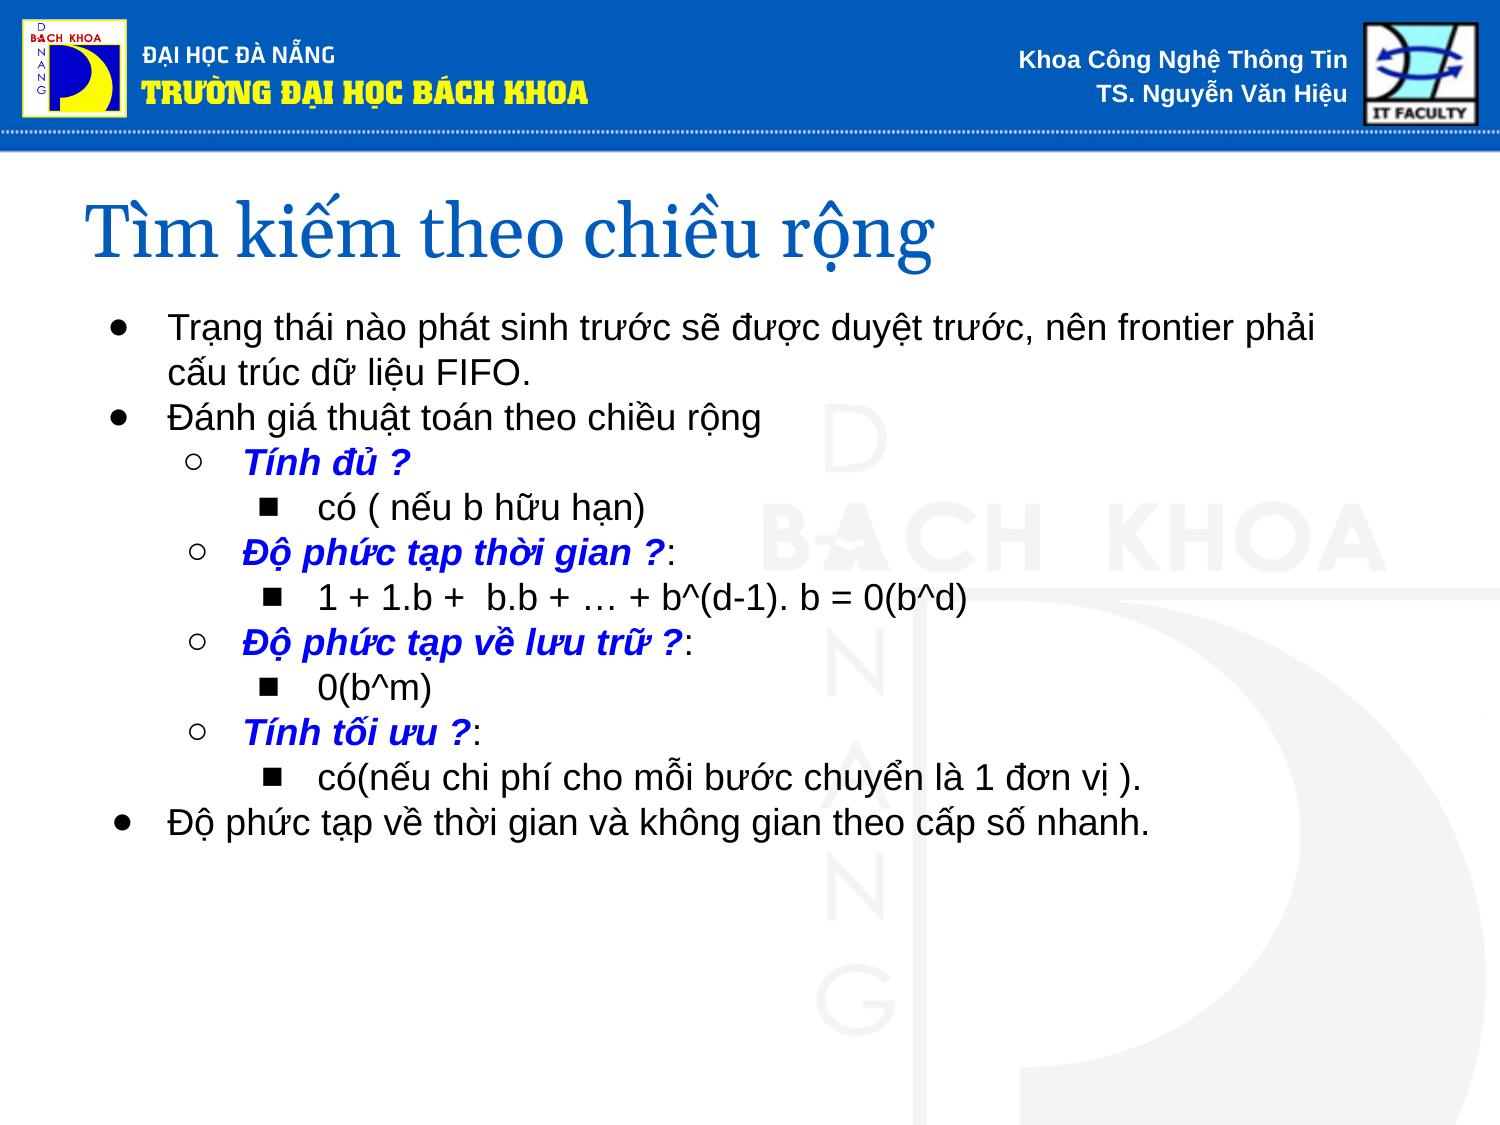

# Tìm kiếm theo chiều rộng
Trạng thái nào phát sinh trước sẽ được duyệt trước, nên frontier phải cấu trúc dữ liệu FIFO.
Đánh giá thuật toán theo chiều rộng
Tính đủ ?
có ( nếu b hữu hạn)
Độ phức tạp thời gian ?:
1 + 1.b +  b.b + … + b^(d-1). b = 0(b^d)
Độ phức tạp về lưu trữ ?:
0(b^m)
Tính tối ưu ?:
có(nếu chi phí cho mỗi bước chuyển là 1 đơn vị ).
Độ phức tạp về thời gian và không gian theo cấp số nhanh.